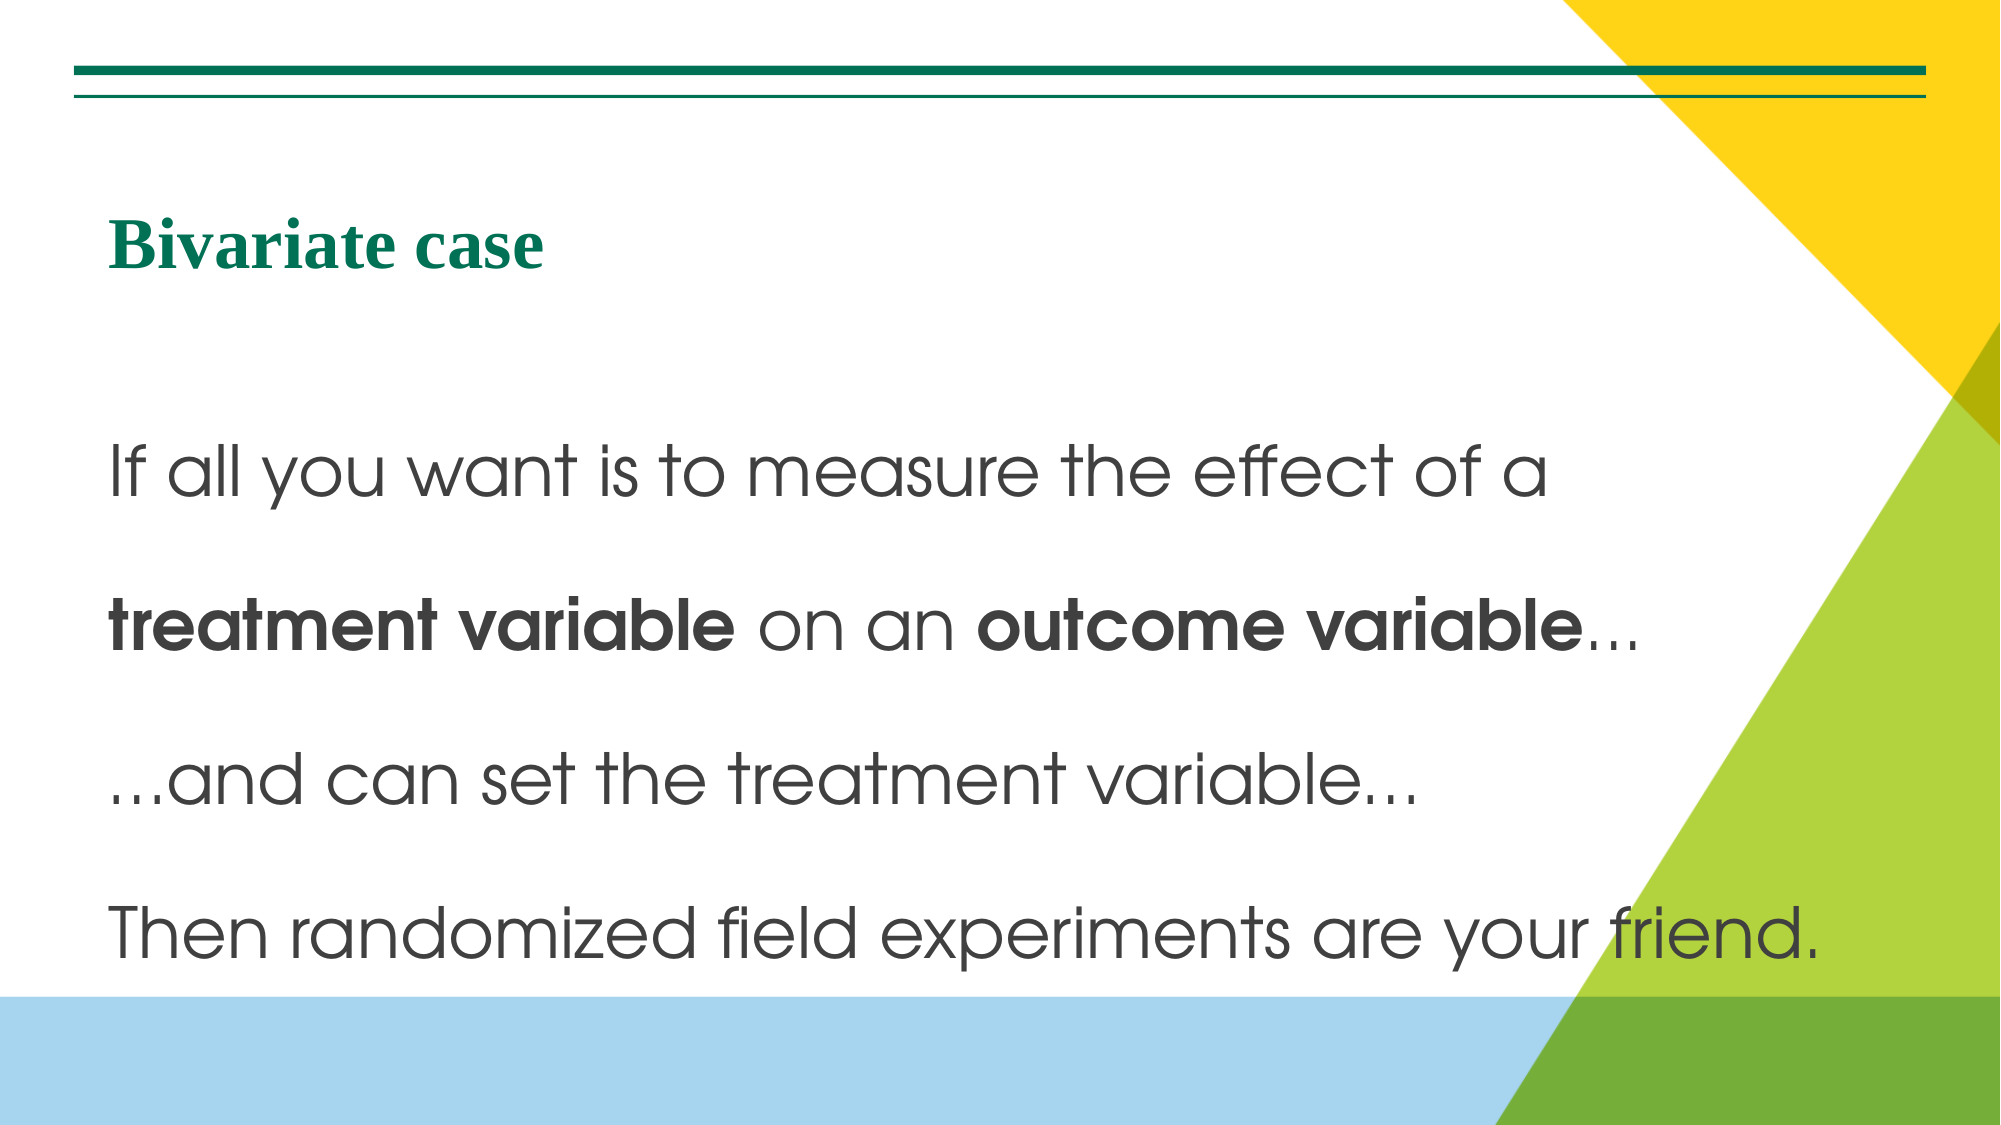

# Bivariate case
If all you want is to measure the effect of a
treatment variable on an outcome variable...
…and can set the treatment variable…
Then randomized field experiments are your friend.